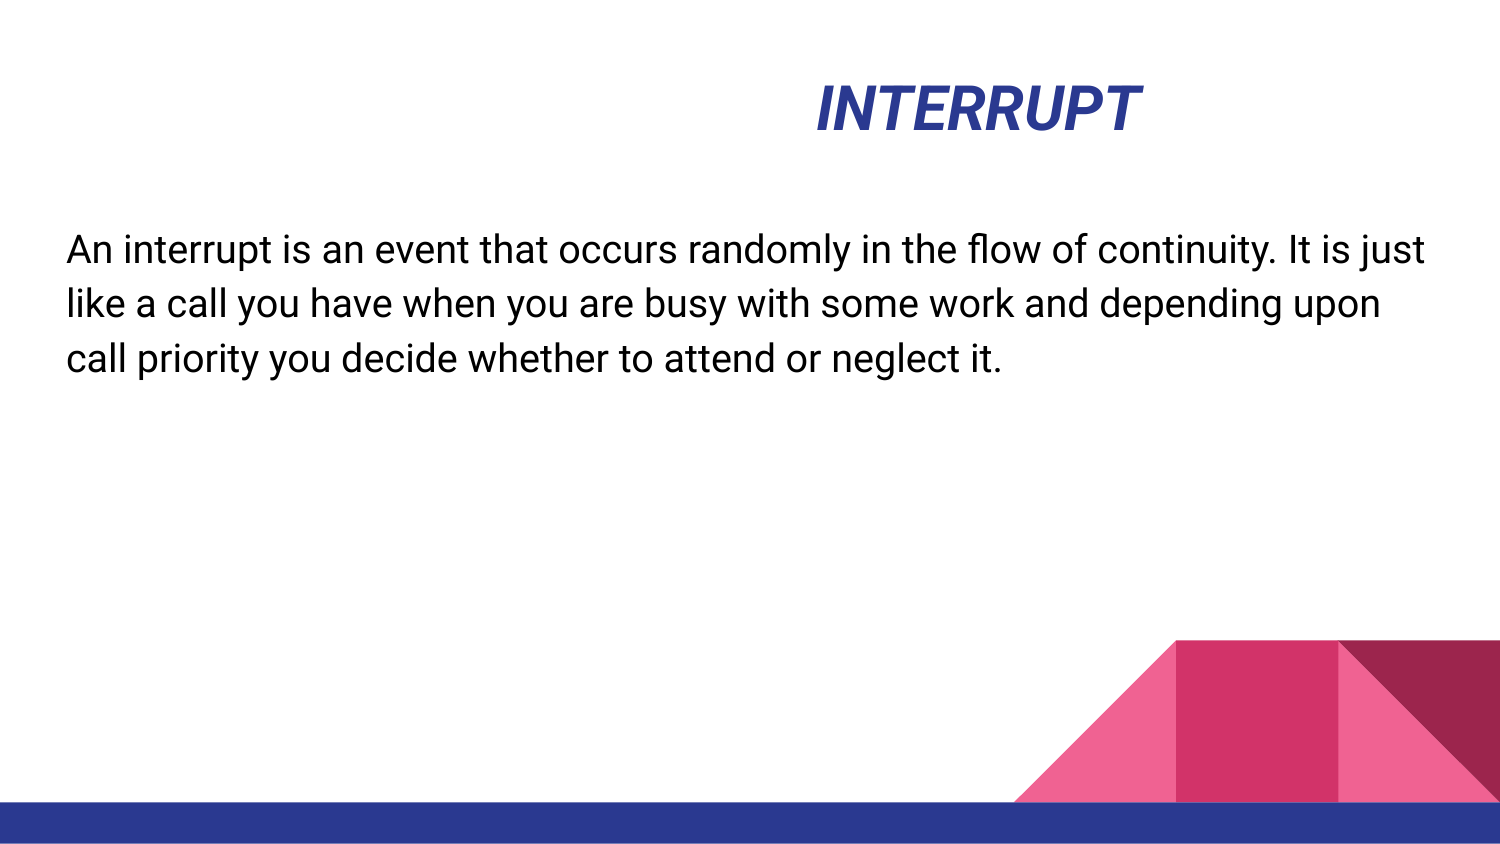

# INTERRUPT
An interrupt is an event that occurs randomly in the flow of continuity. It is just like a call you have when you are busy with some work and depending upon call priority you decide whether to attend or neglect it.